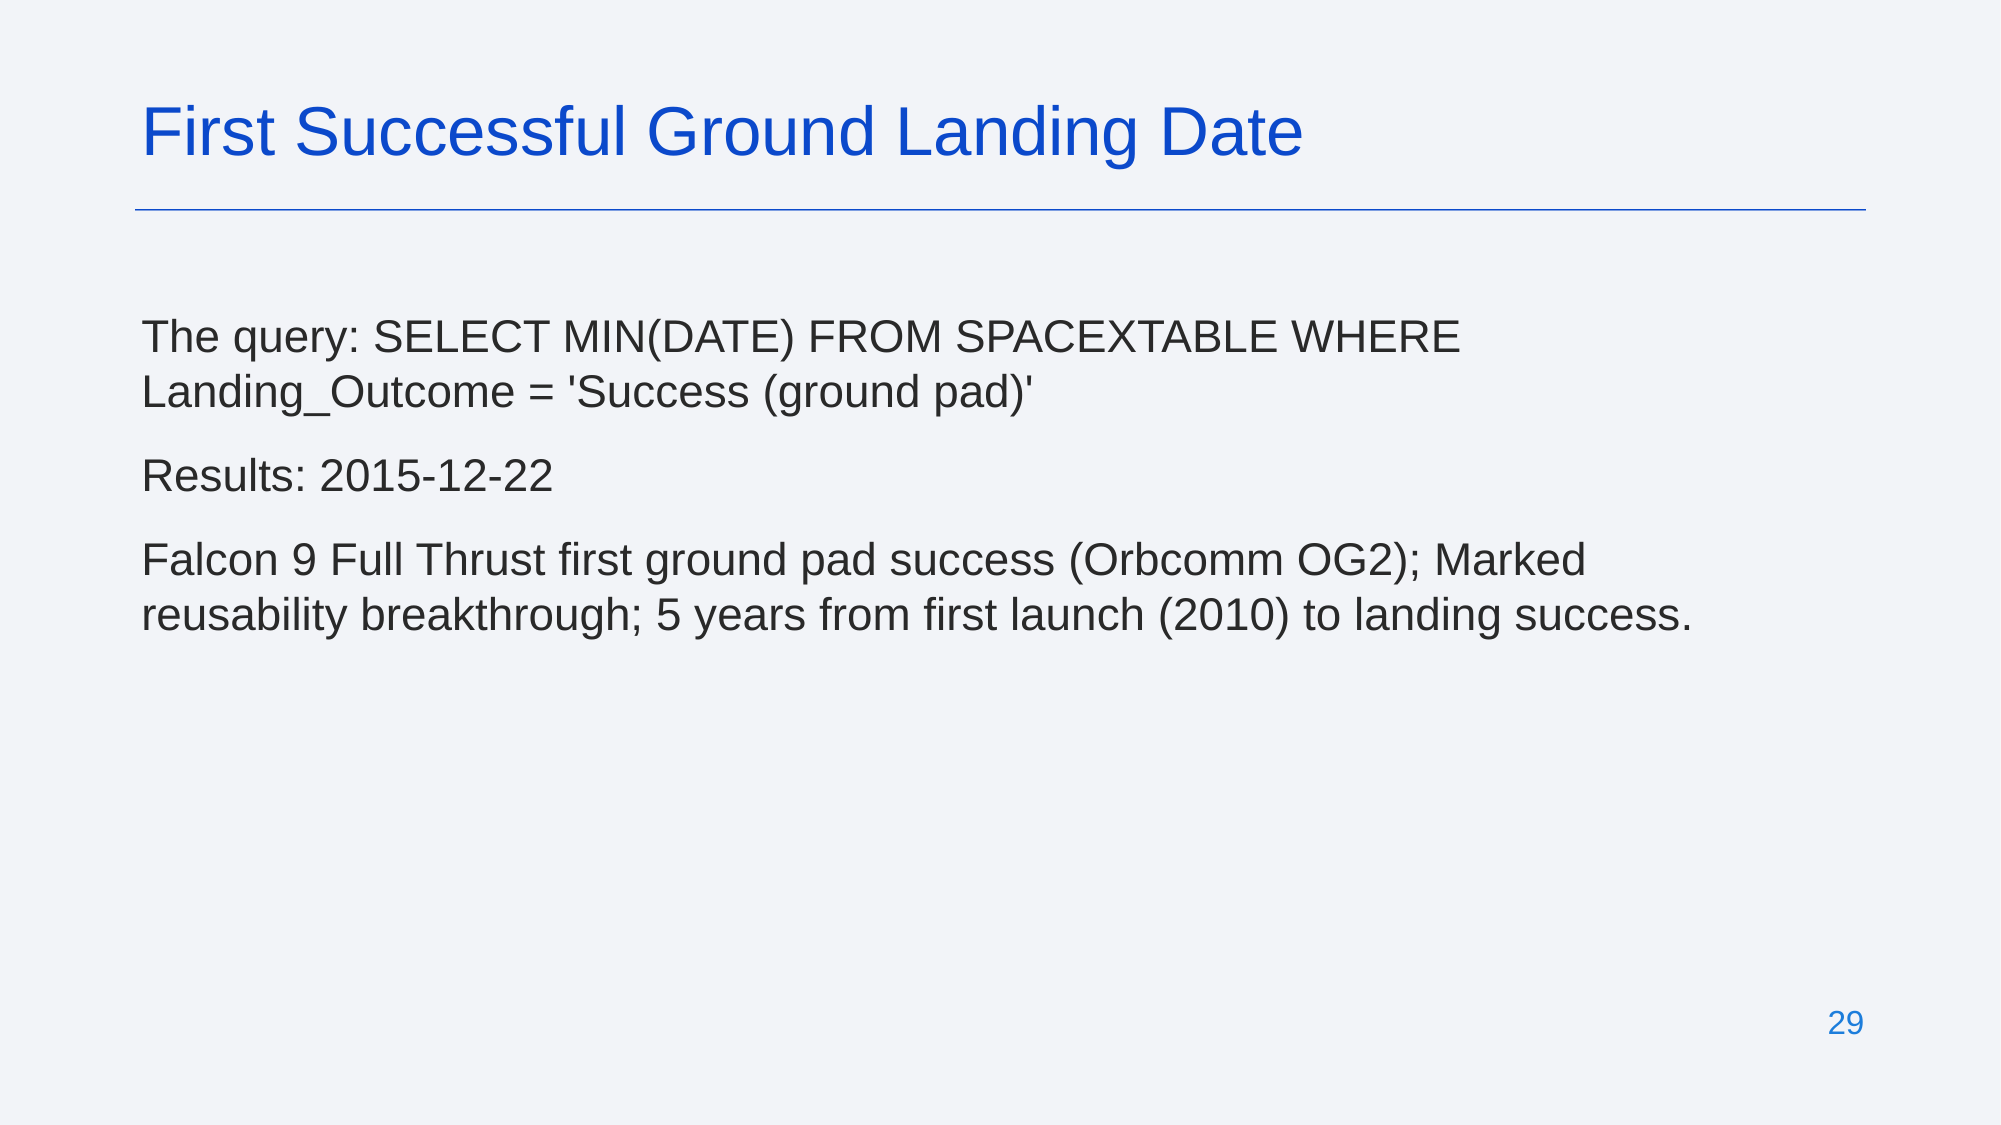

First Successful Ground Landing Date
The query: SELECT MIN(DATE) FROM SPACEXTABLE WHERE Landing_Outcome = 'Success (ground pad)'
Results: 2015-12-22
Falcon 9 Full Thrust first ground pad success (Orbcomm OG2); Marked reusability breakthrough; 5 years from first launch (2010) to landing success.
29